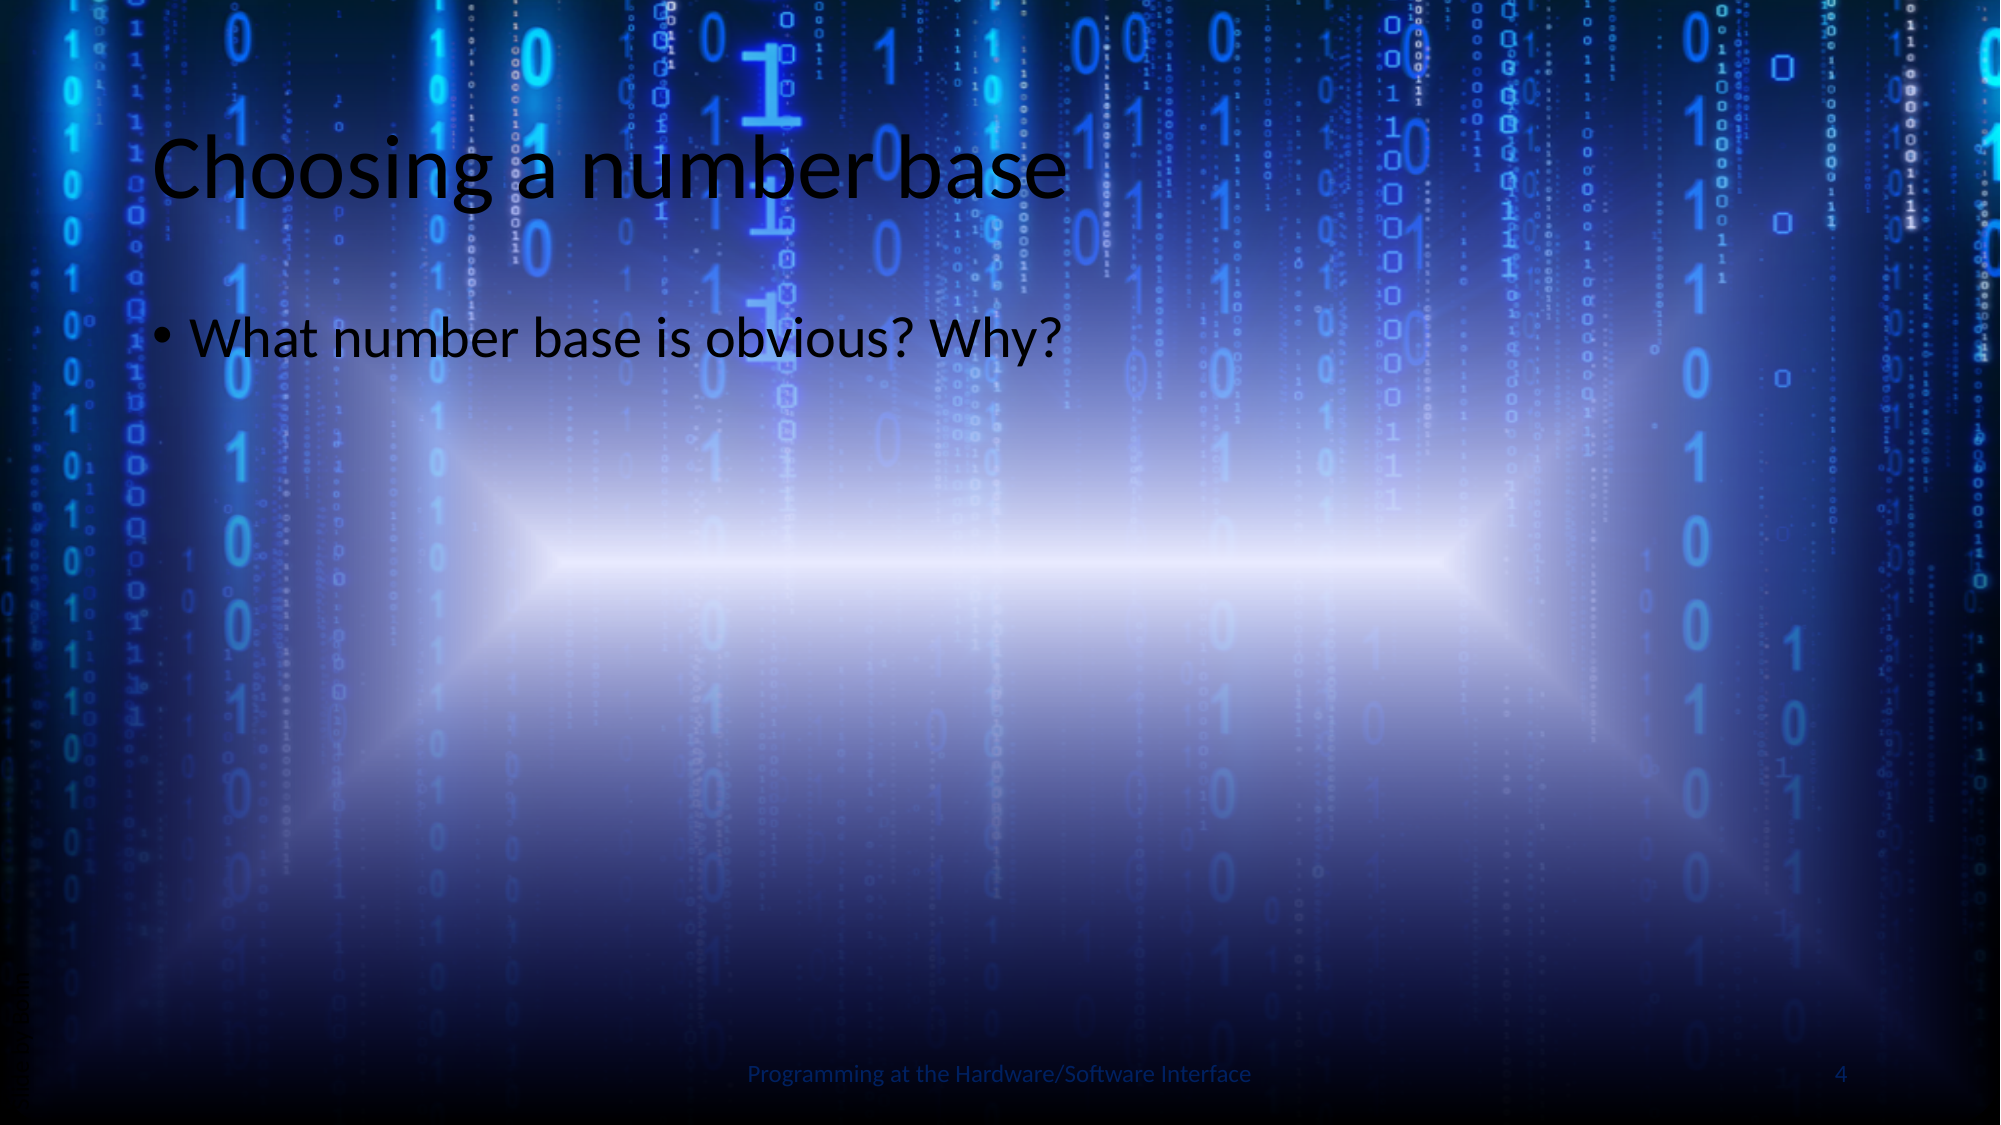

# Choosing a number base
What number base is obvious? Why?
Slide by Bohn
Programming at the Hardware/Software Interface
4